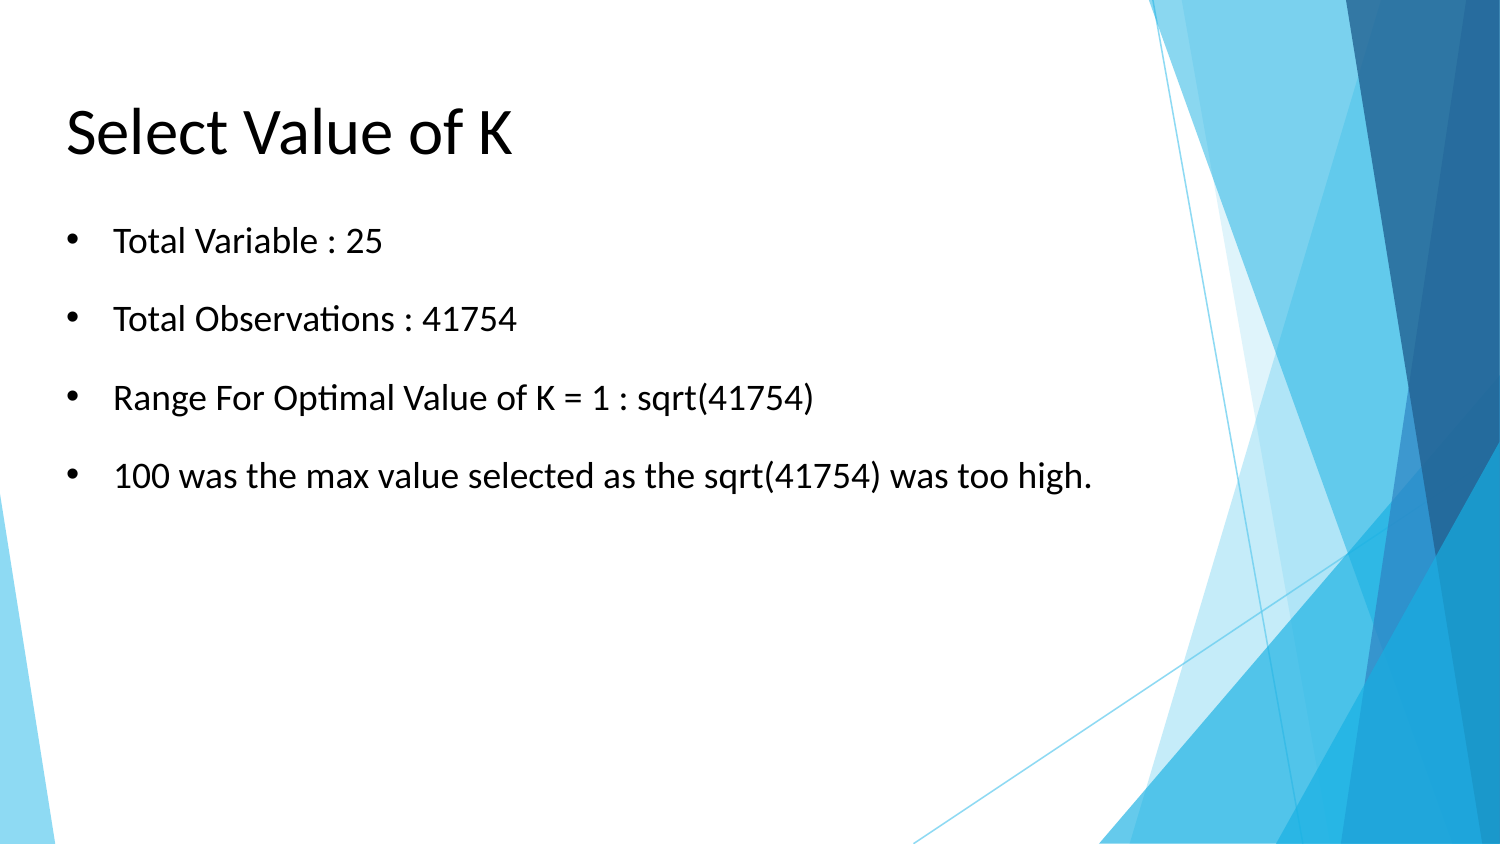

# Select Value of K
Total Variable : 25
Total Observations : 41754
Range For Optimal Value of K = 1 : sqrt(41754)
100 was the max value selected as the sqrt(41754) was too high.